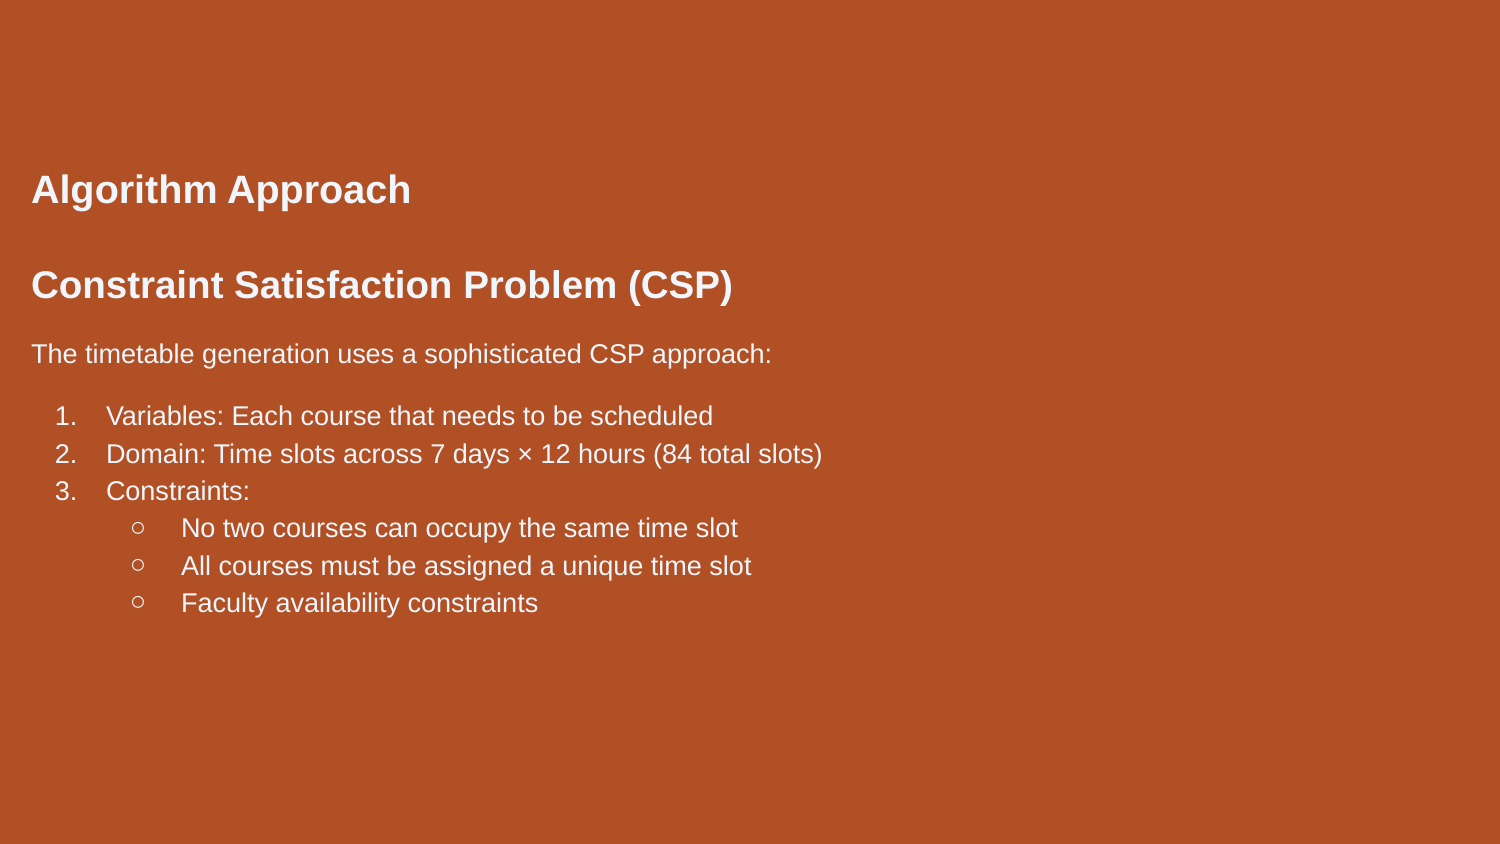

Algorithm Approach
Constraint Satisfaction Problem (CSP)
The timetable generation uses a sophisticated CSP approach:
Variables: Each course that needs to be scheduled
Domain: Time slots across 7 days × 12 hours (84 total slots)
Constraints:
No two courses can occupy the same time slot
All courses must be assigned a unique time slot
Faculty availability constraints